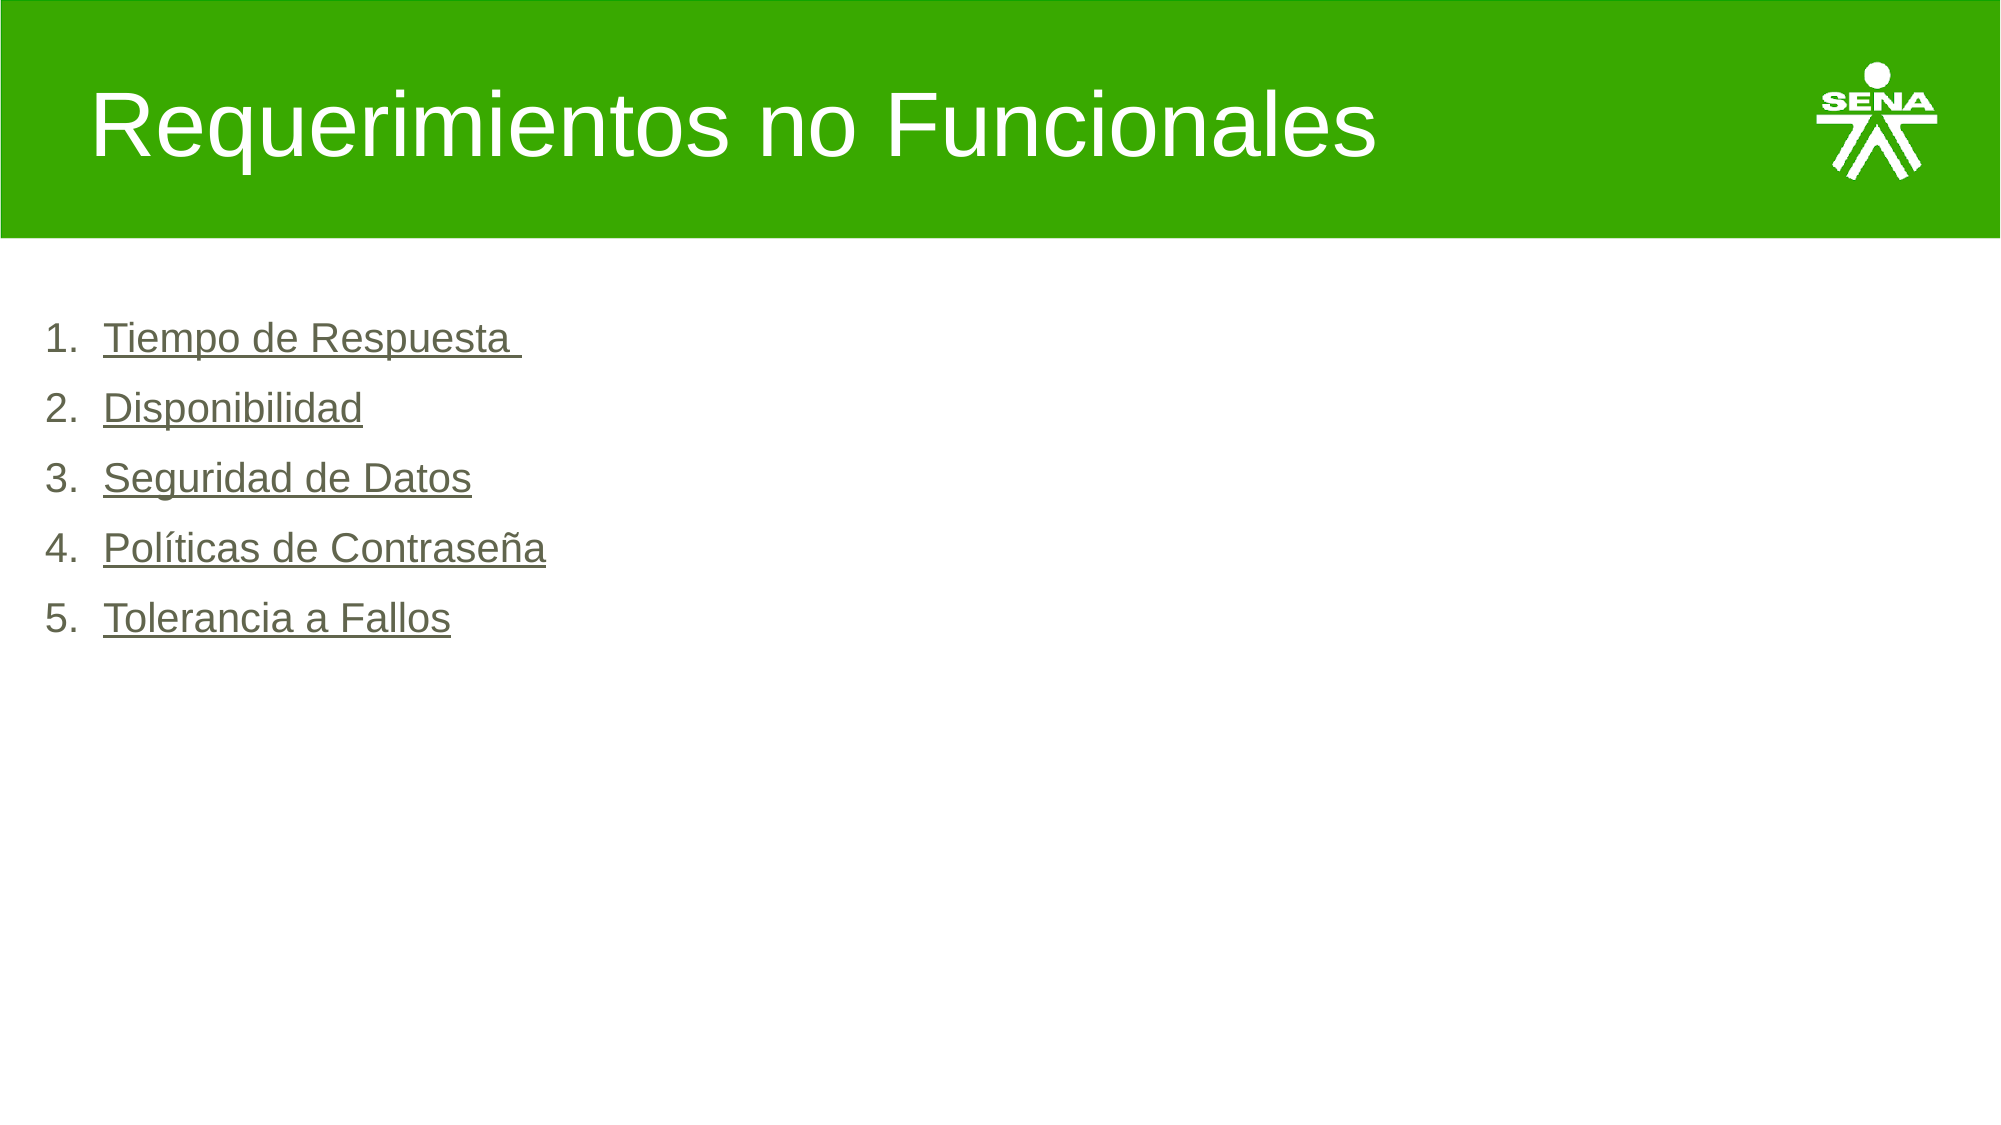

# Requerimientos no Funcionales
Tiempo de Respuesta
Disponibilidad
Seguridad de Datos
Políticas de Contraseña
Tolerancia a Fallos